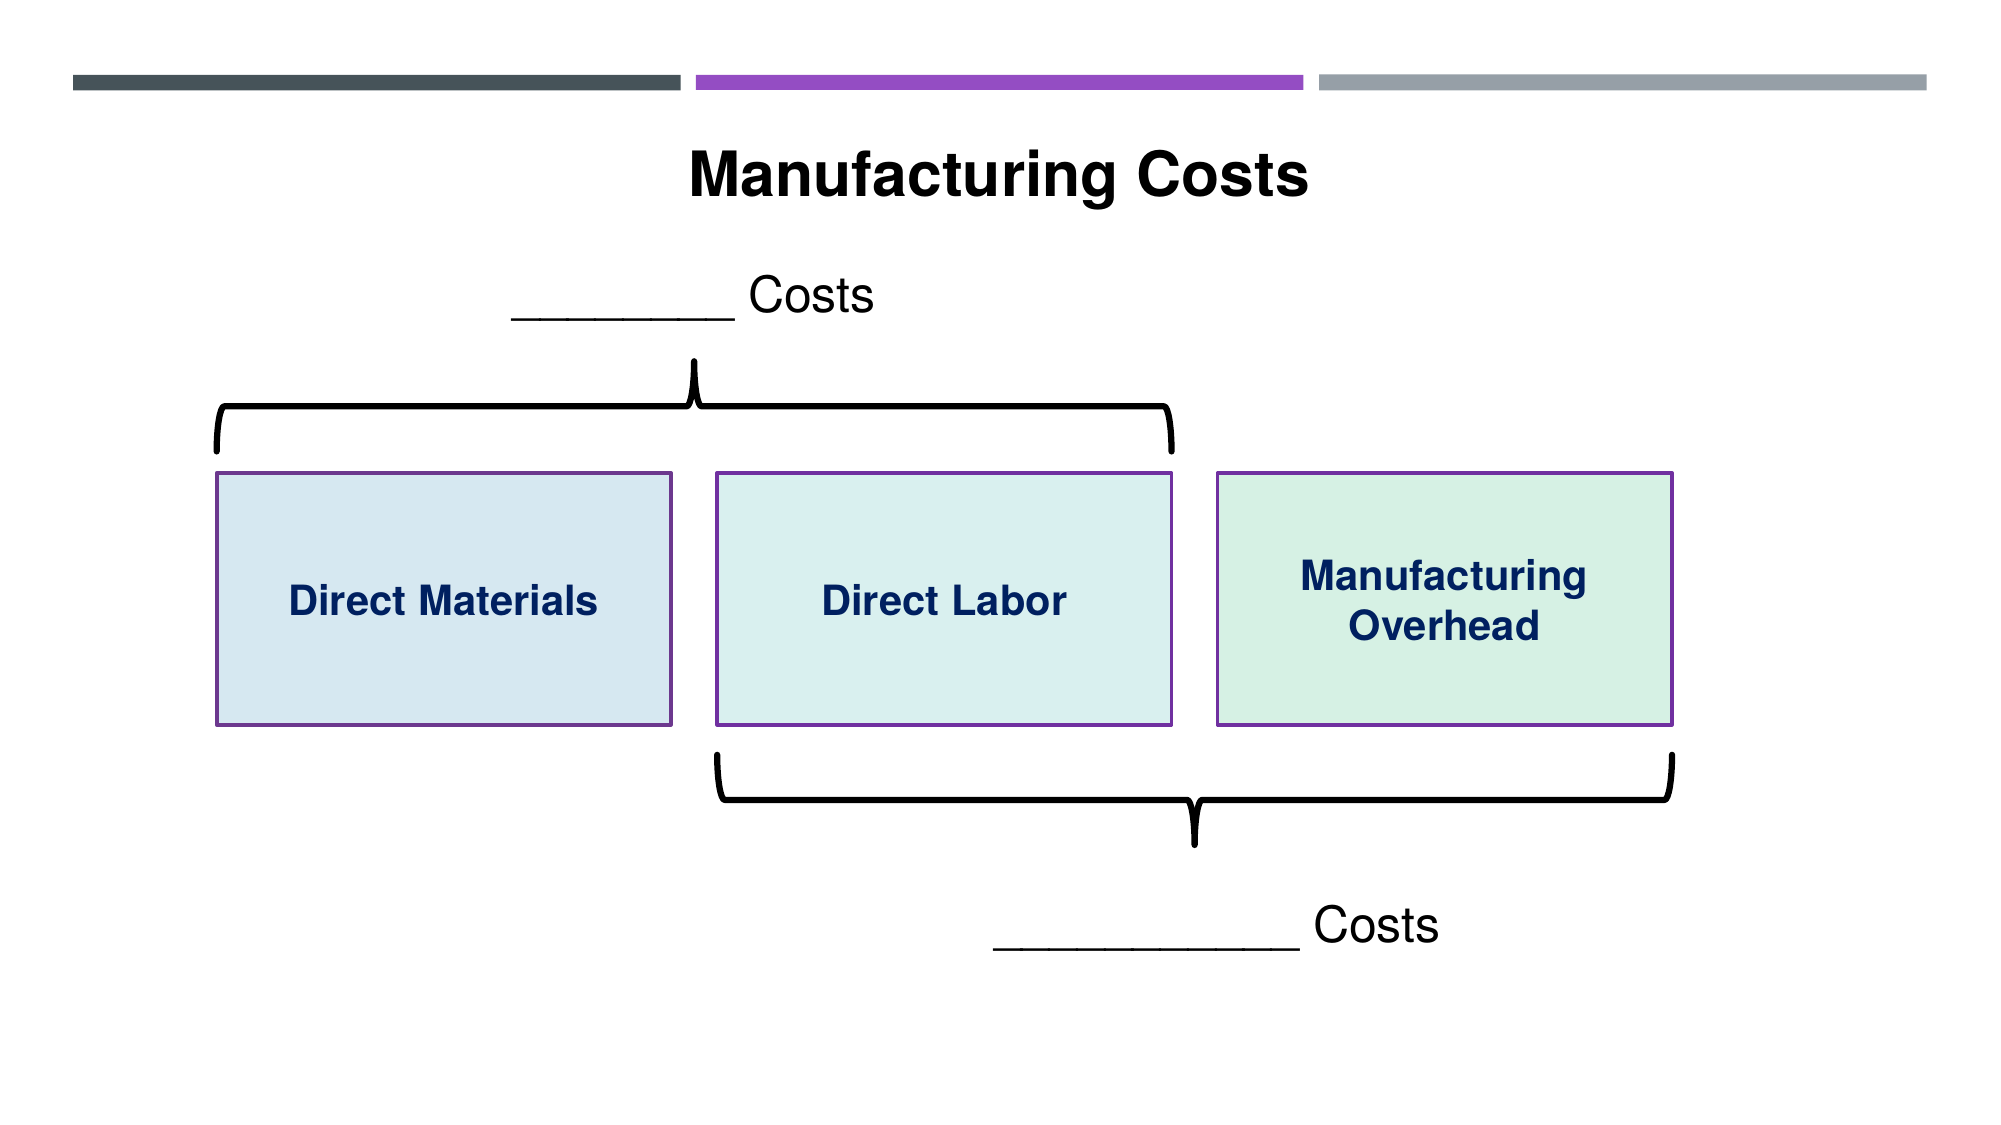

Manufacturing Costs
________ Costs

Manufacturing Overhead

Direct Materials

Direct Labor
___________ Costs
33